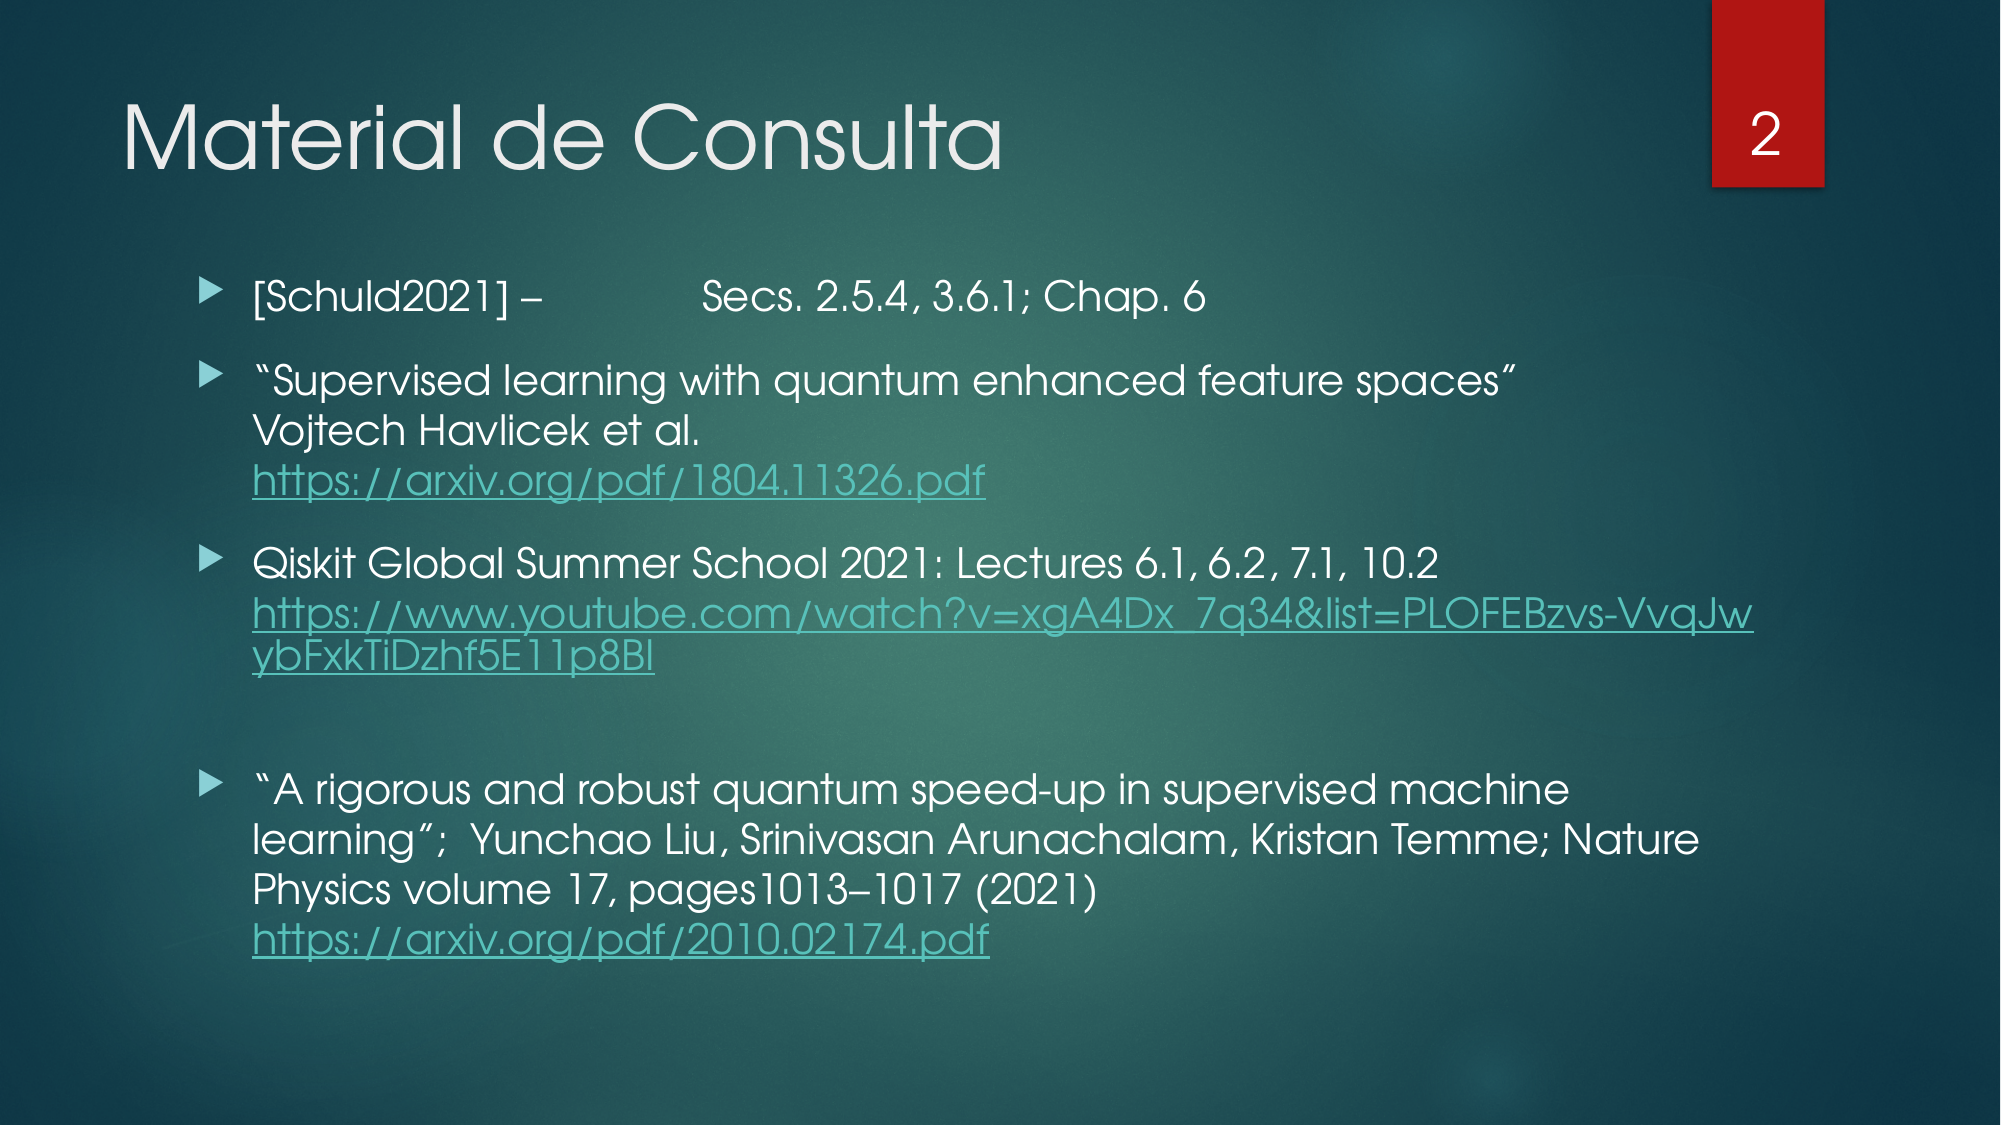

2
# Material de Consulta
[Schuld2021] – 	Secs. 2.5.4, 3.6.1; Chap. 6
“Supervised learning with quantum enhanced feature spaces”
Vojtech Havlicek et al.
https://arxiv.org/pdf/1804.11326.pdf
Qiskit Global Summer School 2021: Lectures 6.1, 6.2, 7.1, 10.2
https://www.youtube.com/watch?v=xgA4Dx_7q34&list=PLOFEBzvs-VvqJwybFxkTiDzhf5E11p8BI
“A rigorous and robust quantum speed-up in supervised machine learning”;  Yunchao Liu, Srinivasan Arunachalam, Kristan Temme; Nature Physics volume 17, pages1013–1017 (2021)
https://arxiv.org/pdf/2010.02174.pdf